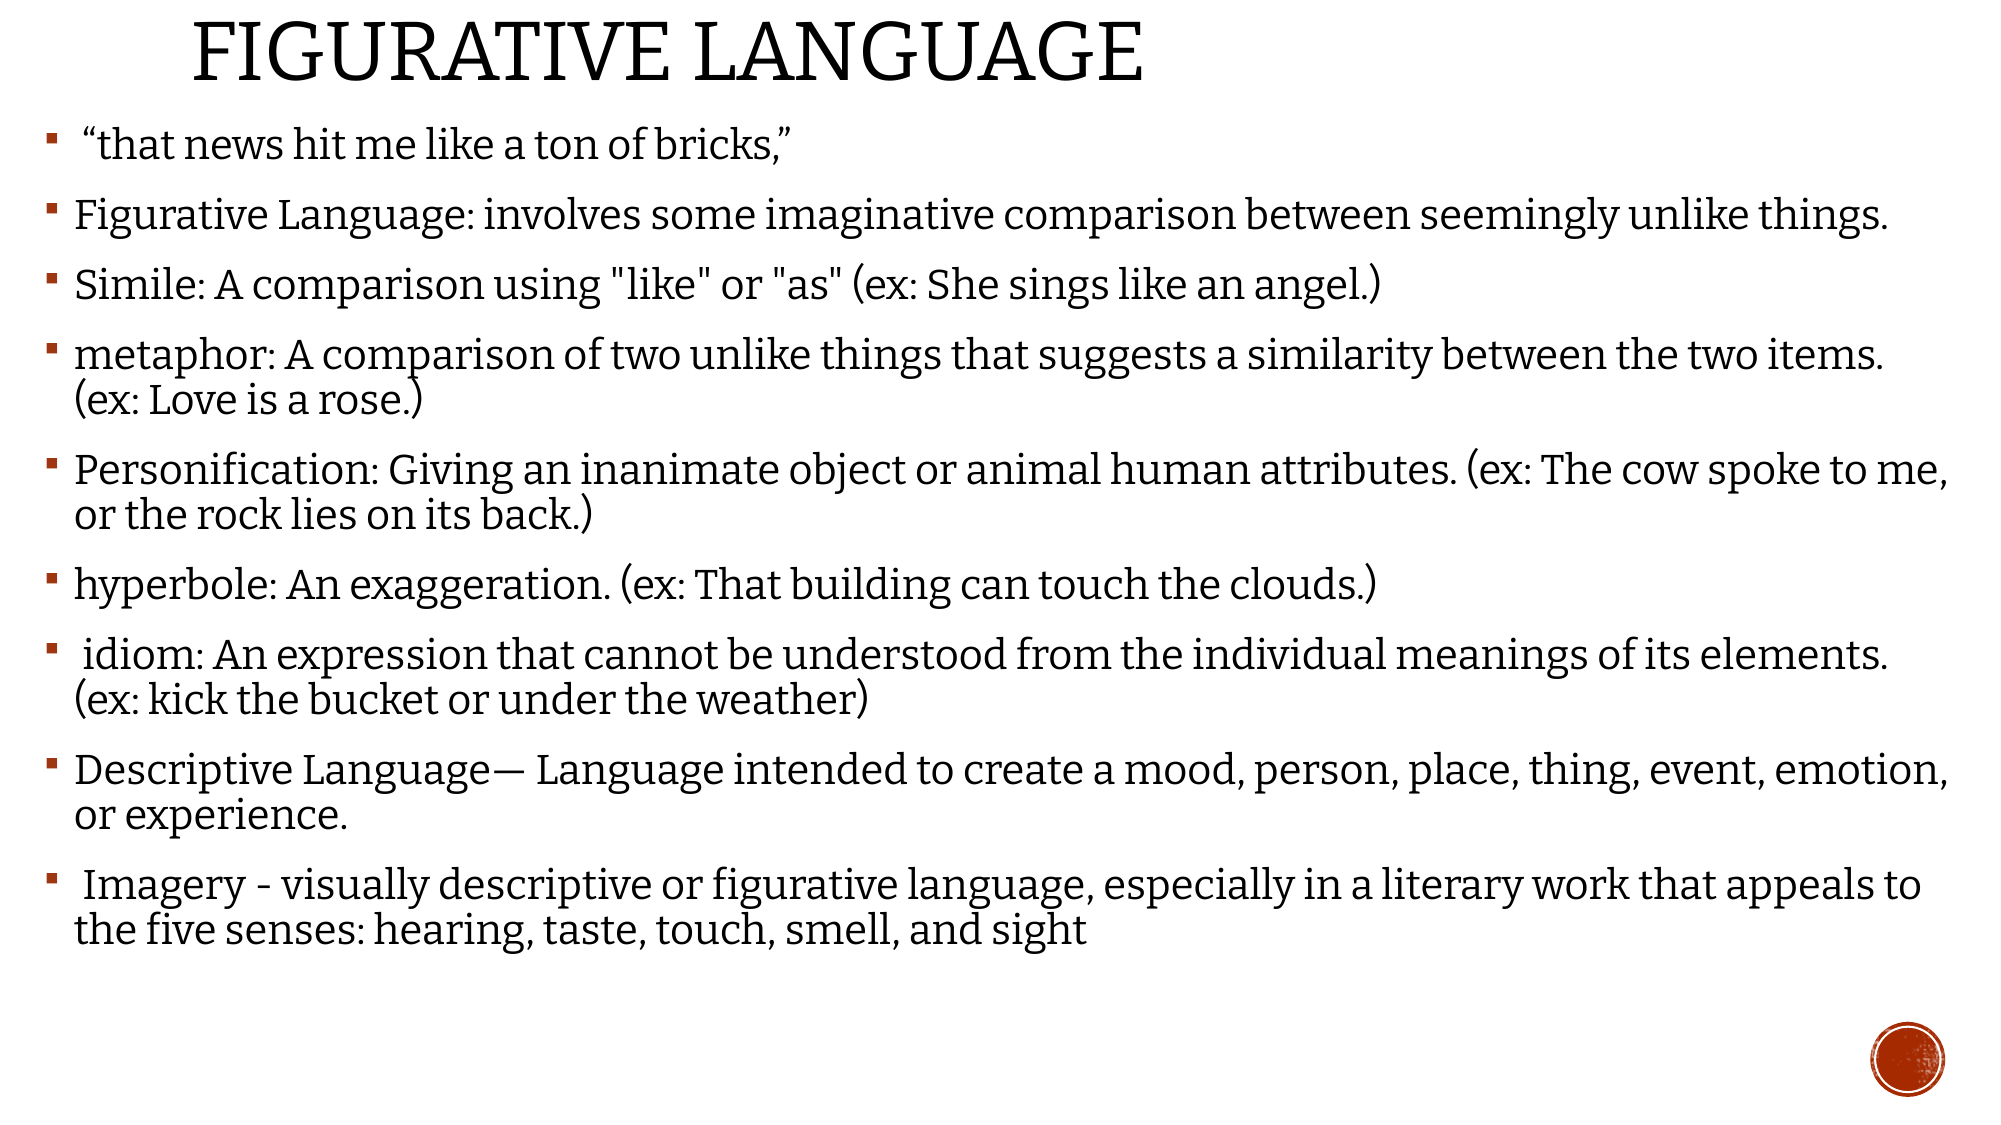

# Figurative language
 “that news hit me like a ton of bricks,”
Figurative Language: involves some imaginative comparison between seemingly unlike things.
Simile: A comparison using "like" or "as" (ex: She sings like an angel.)
metaphor: A comparison of two unlike things that suggests a similarity between the two items. (ex: Love is a rose.)
Personification: Giving an inanimate object or animal human attributes. (ex: The cow spoke to me, or the rock lies on its back.)
hyperbole: An exaggeration. (ex: That building can touch the clouds.)
 idiom: An expression that cannot be understood from the individual meanings of its elements. (ex: kick the bucket or under the weather)
Descriptive Language— Language intended to create a mood, person, place, thing, event, emotion, or experience.
 Imagery - visually descriptive or figurative language, especially in a literary work that appeals to the five senses: hearing, taste, touch, smell, and sight